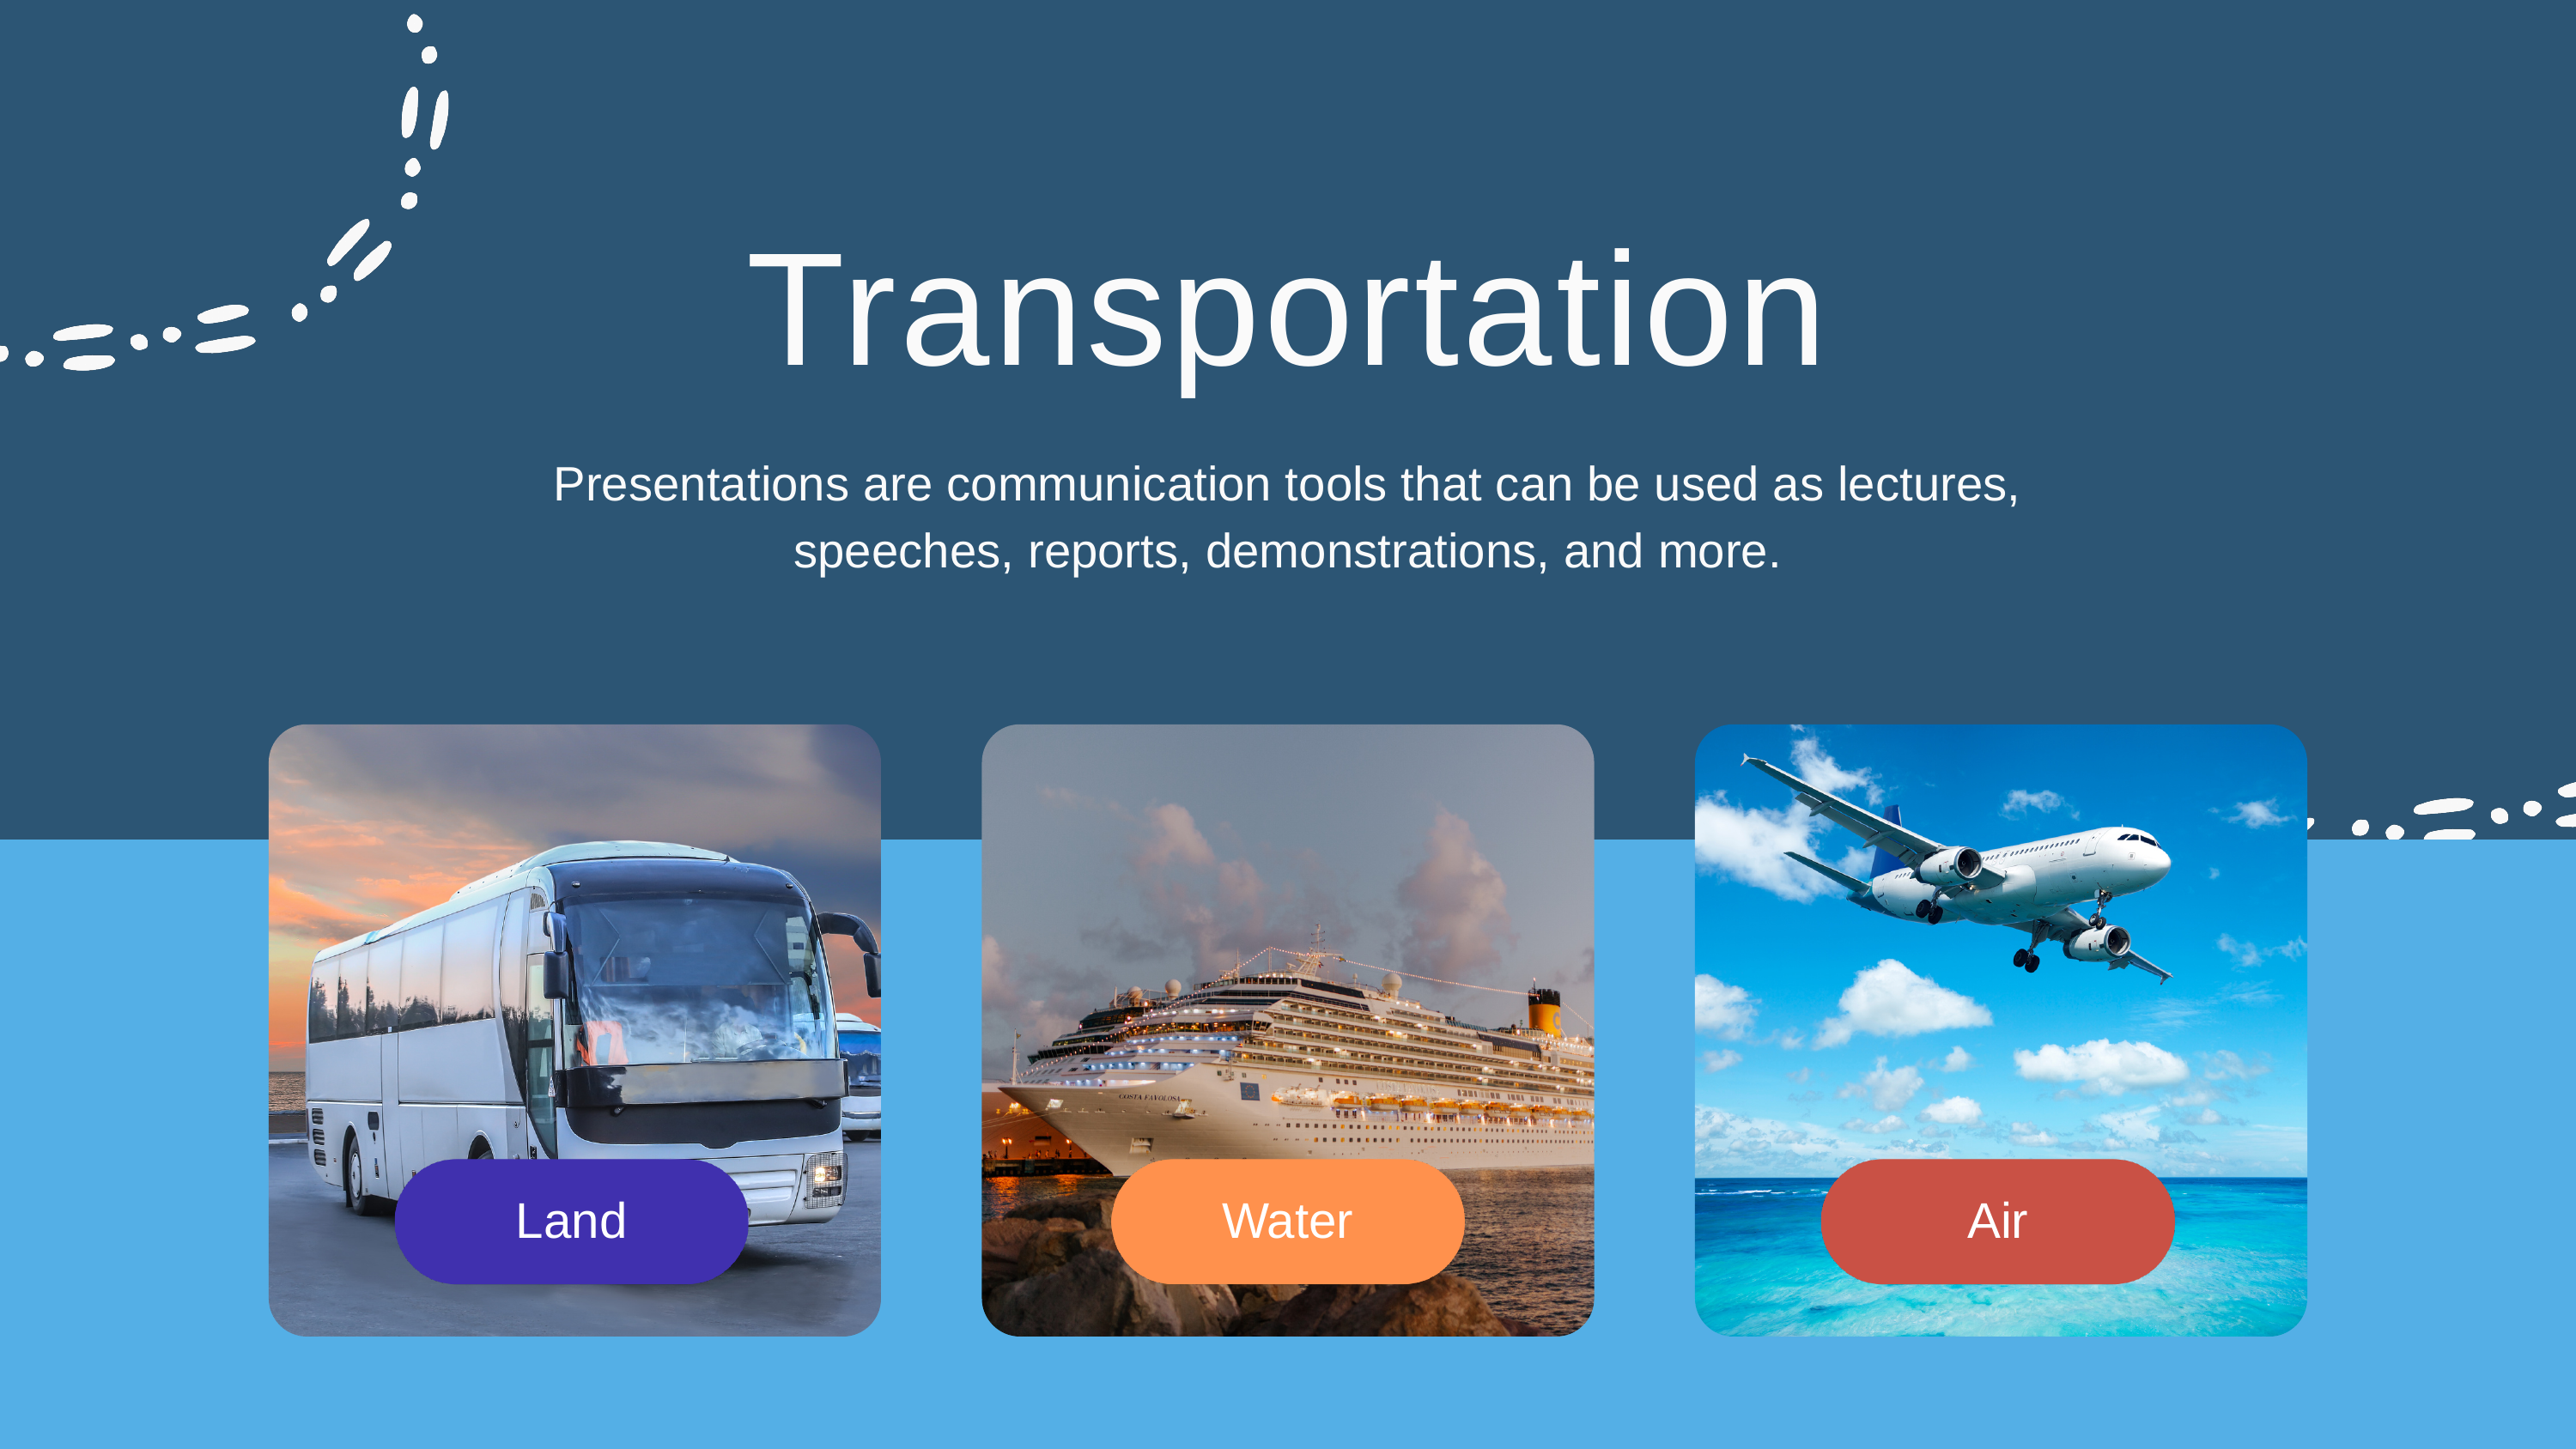

Transportation

Presentations are communication tools that can be used as lectures, speeches, reports, demonstrations, and more.

Land
Water
Air